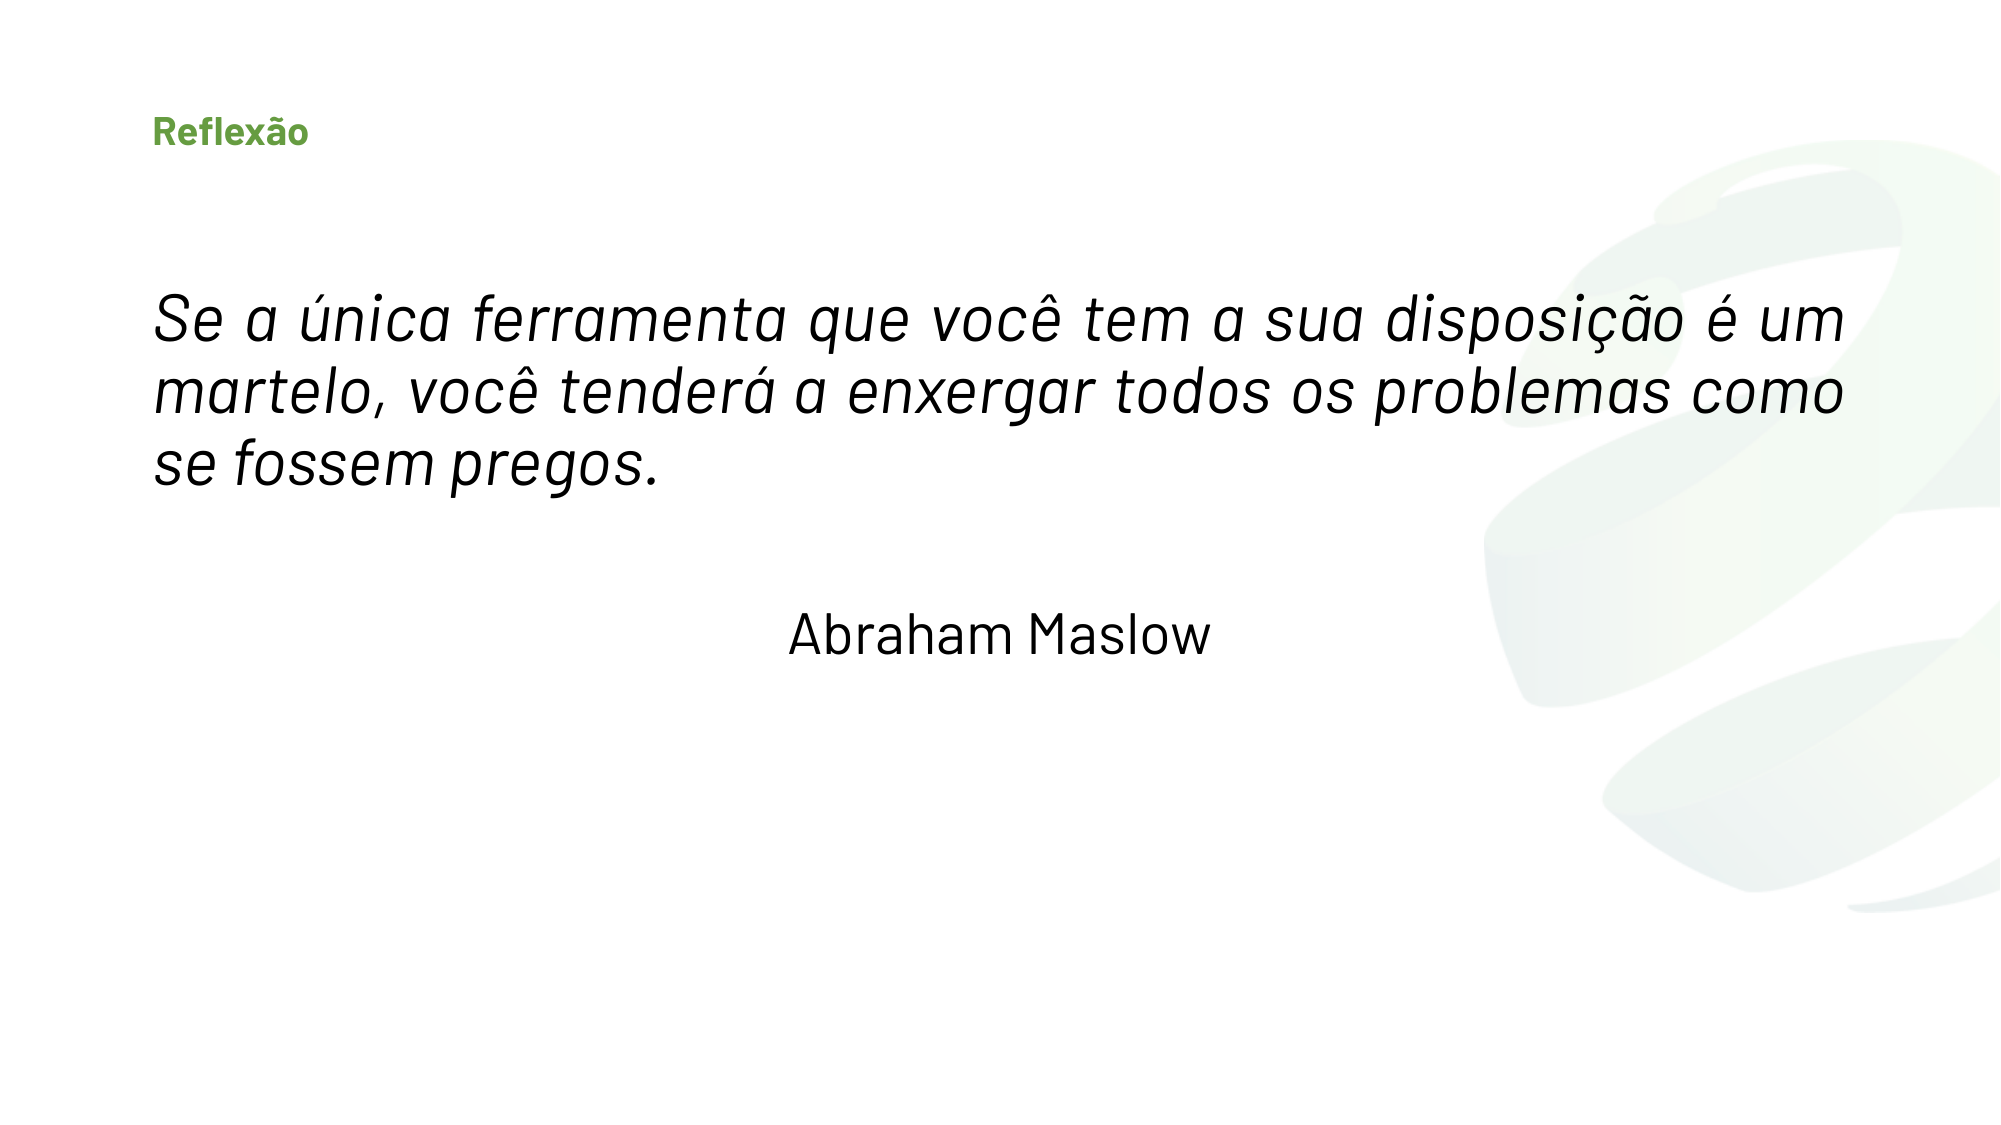

# Reflexão
Se a única ferramenta que você tem a sua disposição é um martelo, você tenderá a enxergar todos os problemas como se fossem pregos.

Abraham Maslow